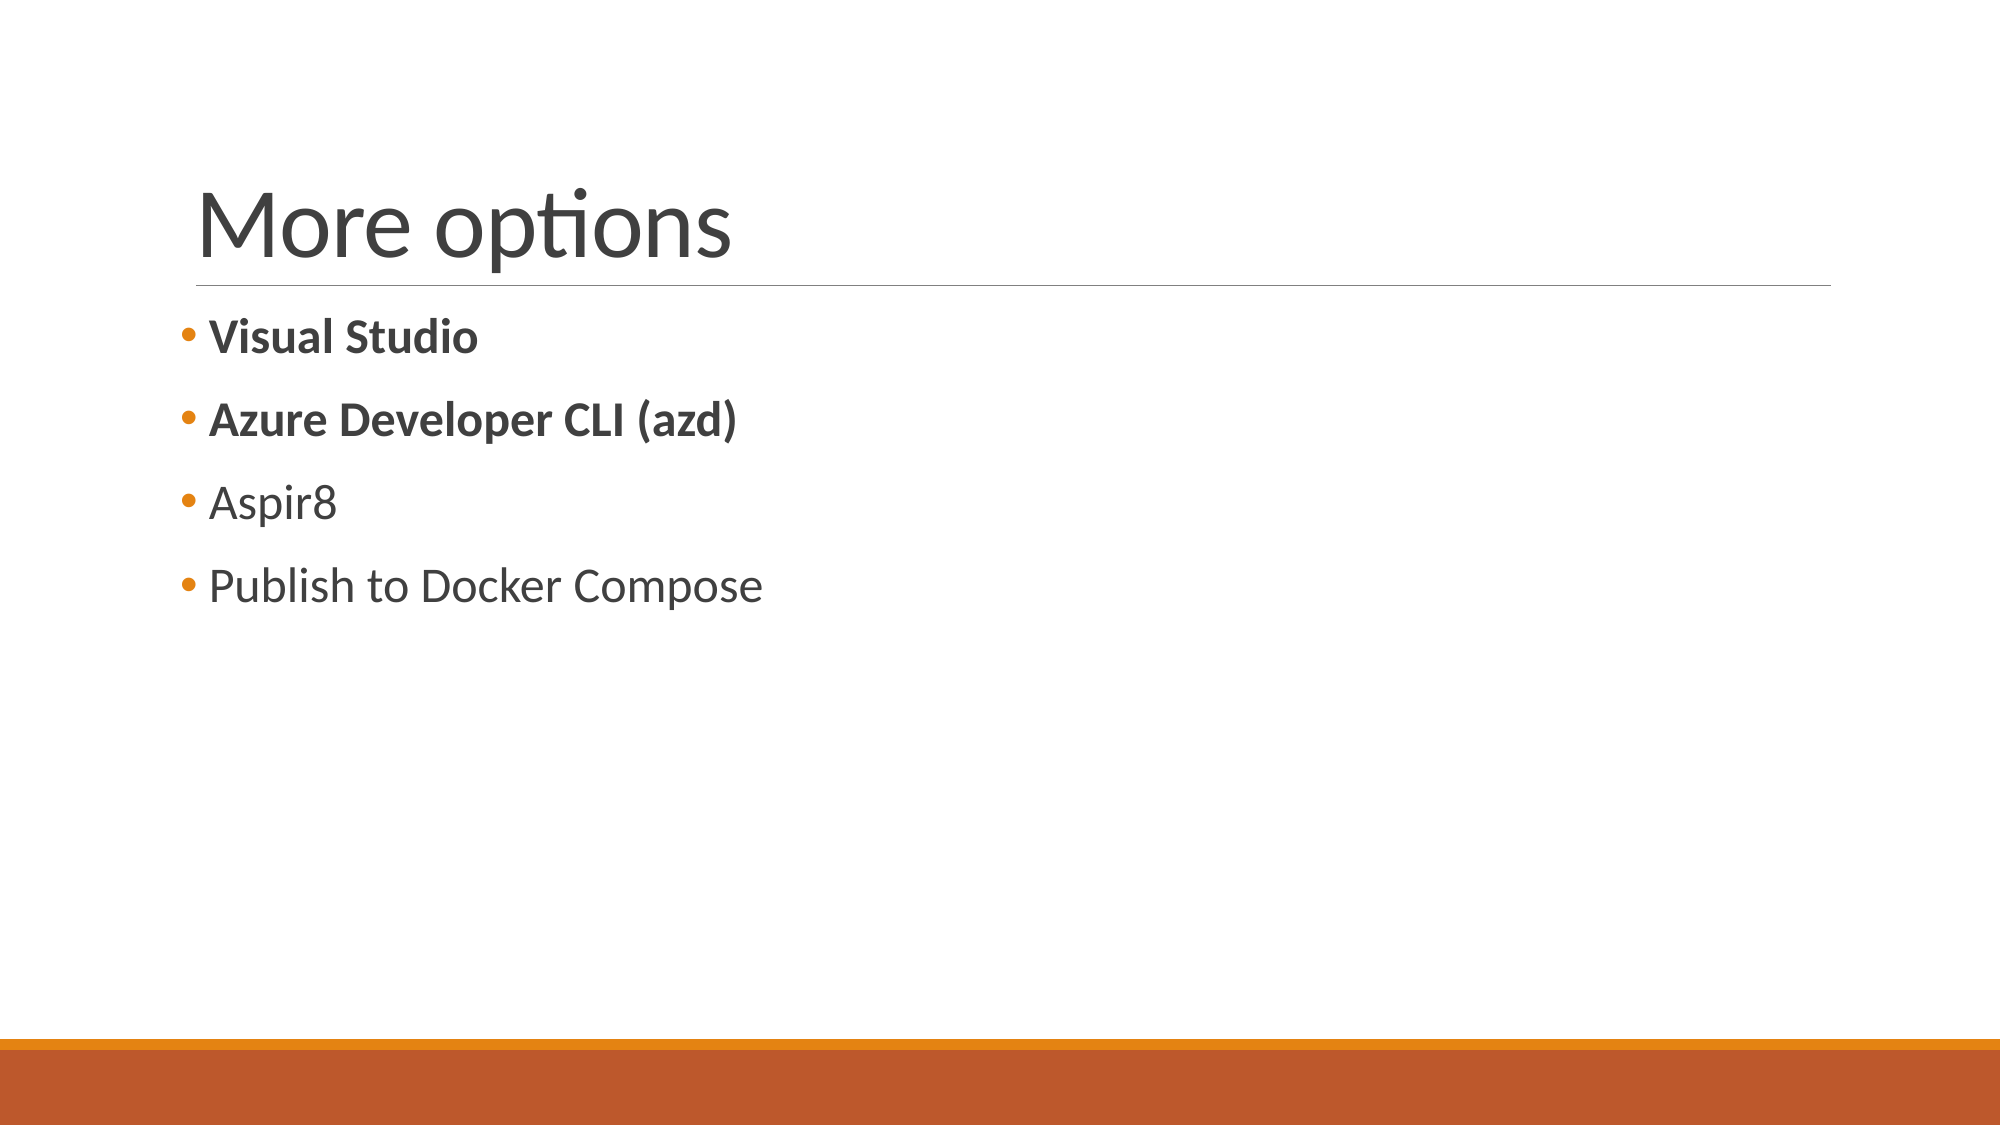

# More options
 Visual Studio
 Azure Developer CLI (azd)
 Aspir8
 Publish to Docker Compose